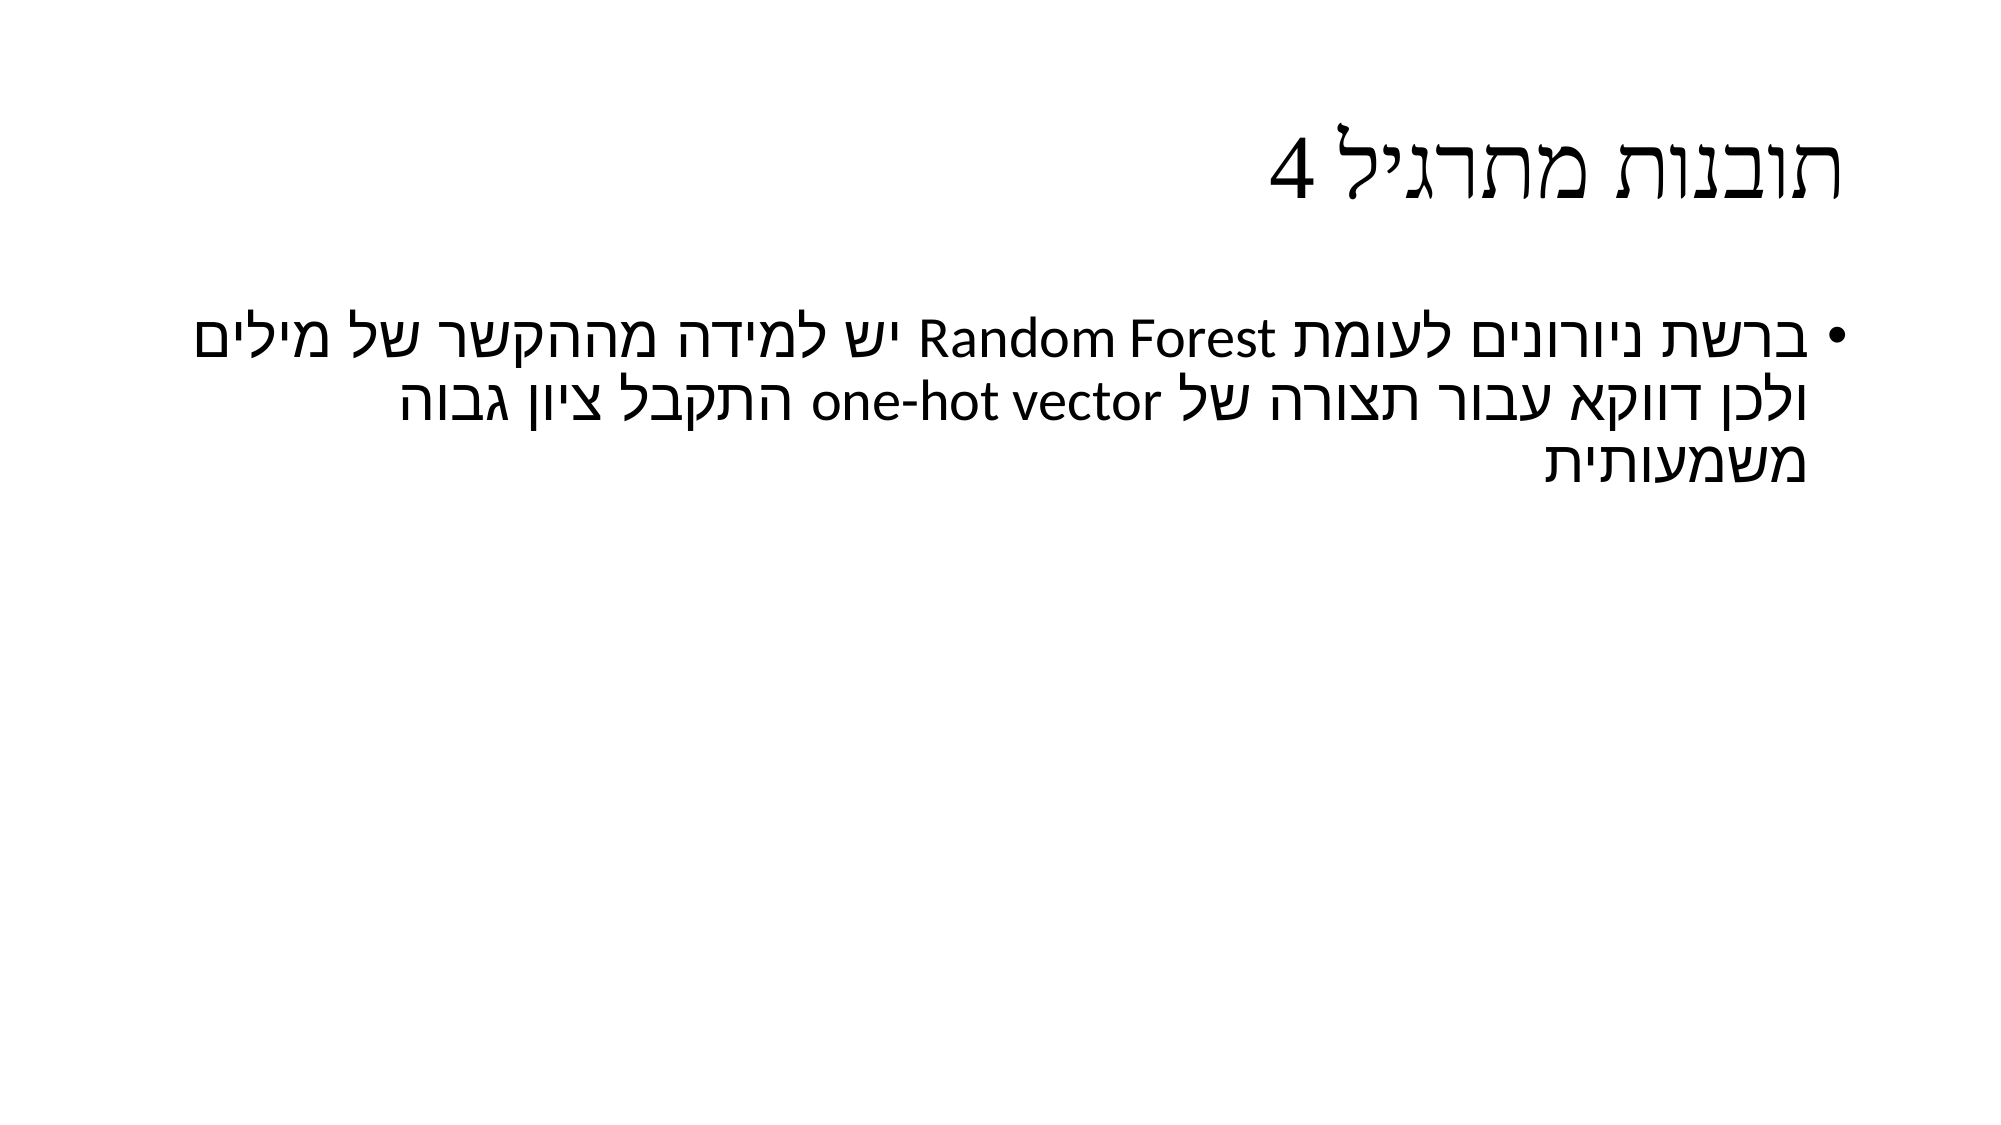

# תובנות מתרגיל 4
ברשת ניורונים לעומת Random Forest יש למידה מההקשר של מילים ולכן דווקא עבור תצורה של one-hot vector התקבל ציון גבוה משמעותית